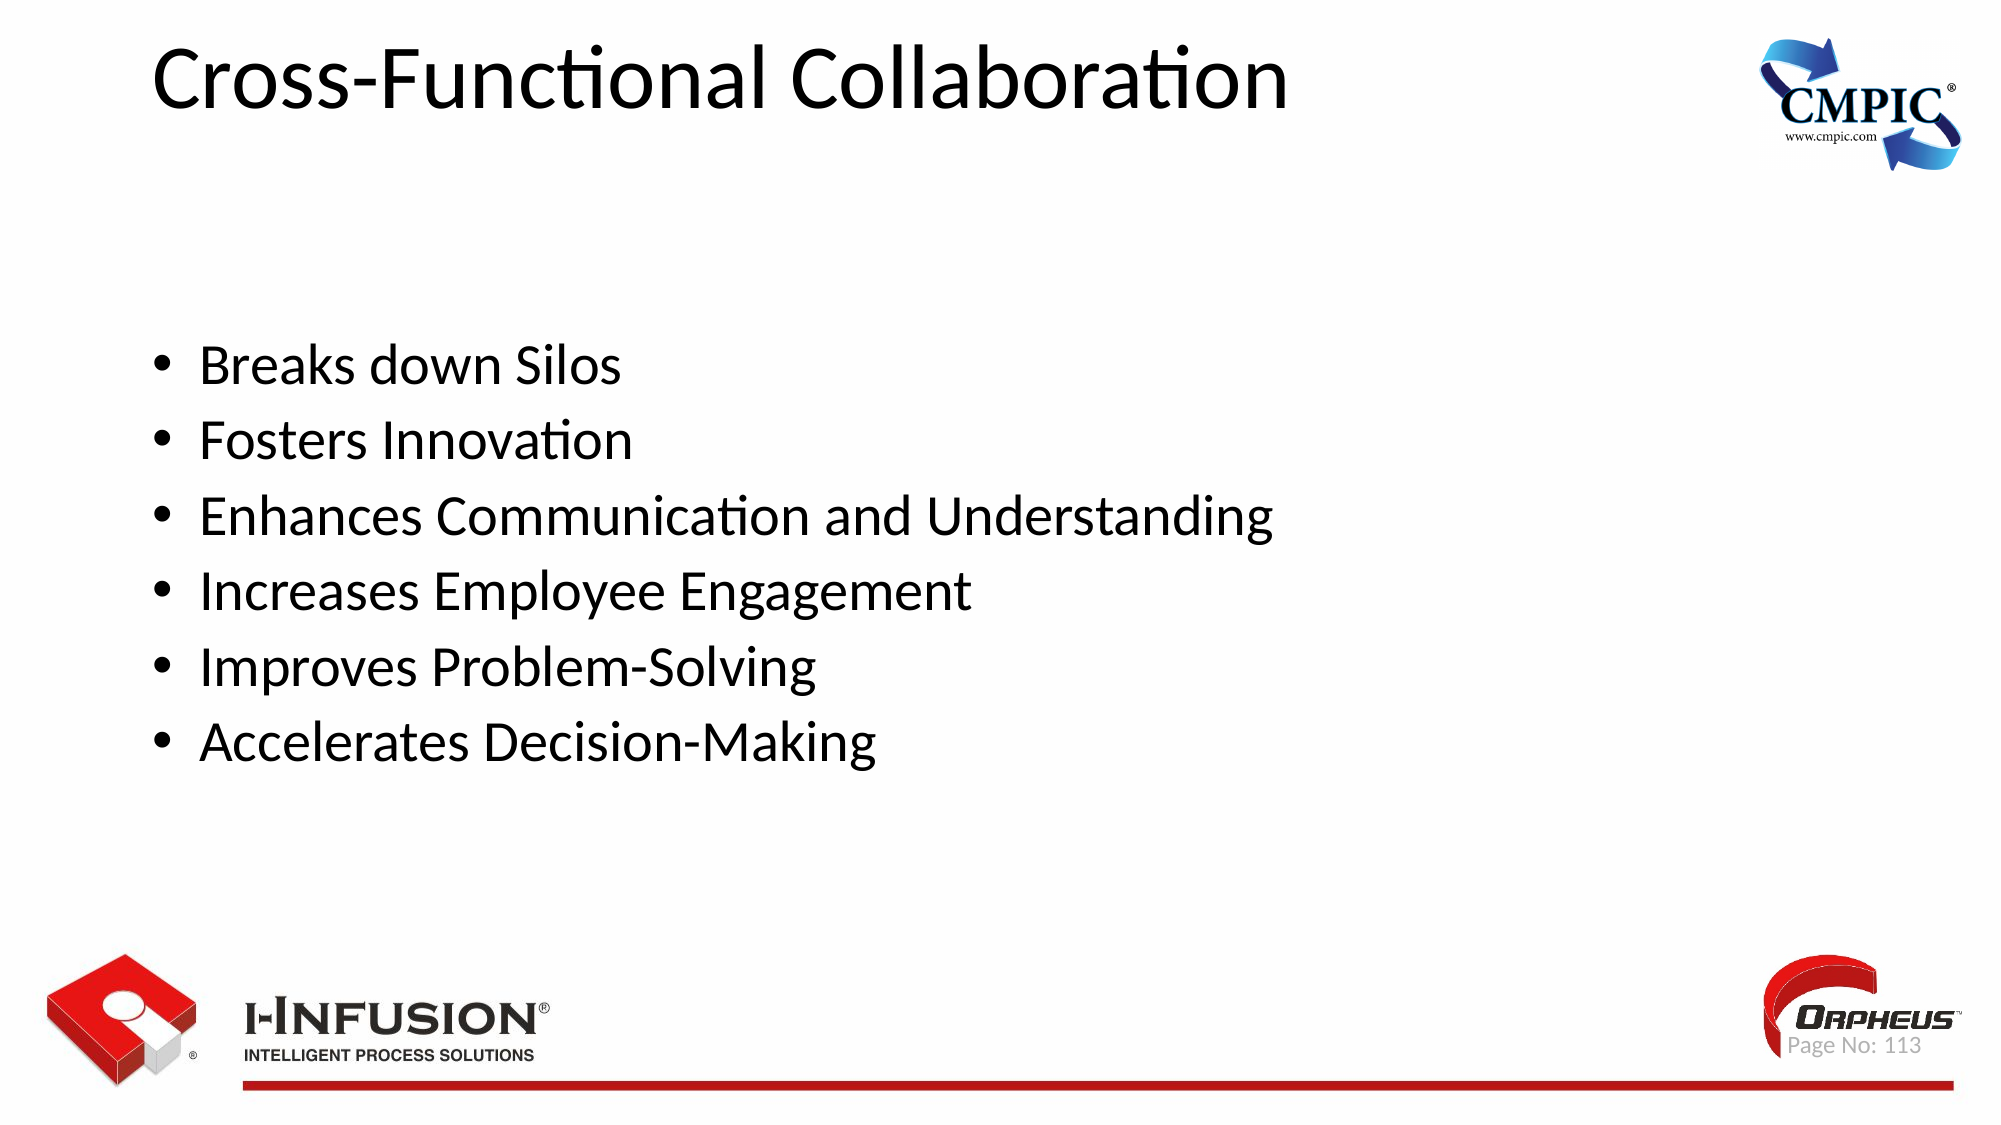

Cross-Functional Collaboration
Breaks down Silos
Fosters Innovation
Enhances Communication and Understanding
Increases Employee Engagement
Improves Problem-Solving
Accelerates Decision-Making

 Page No: 113